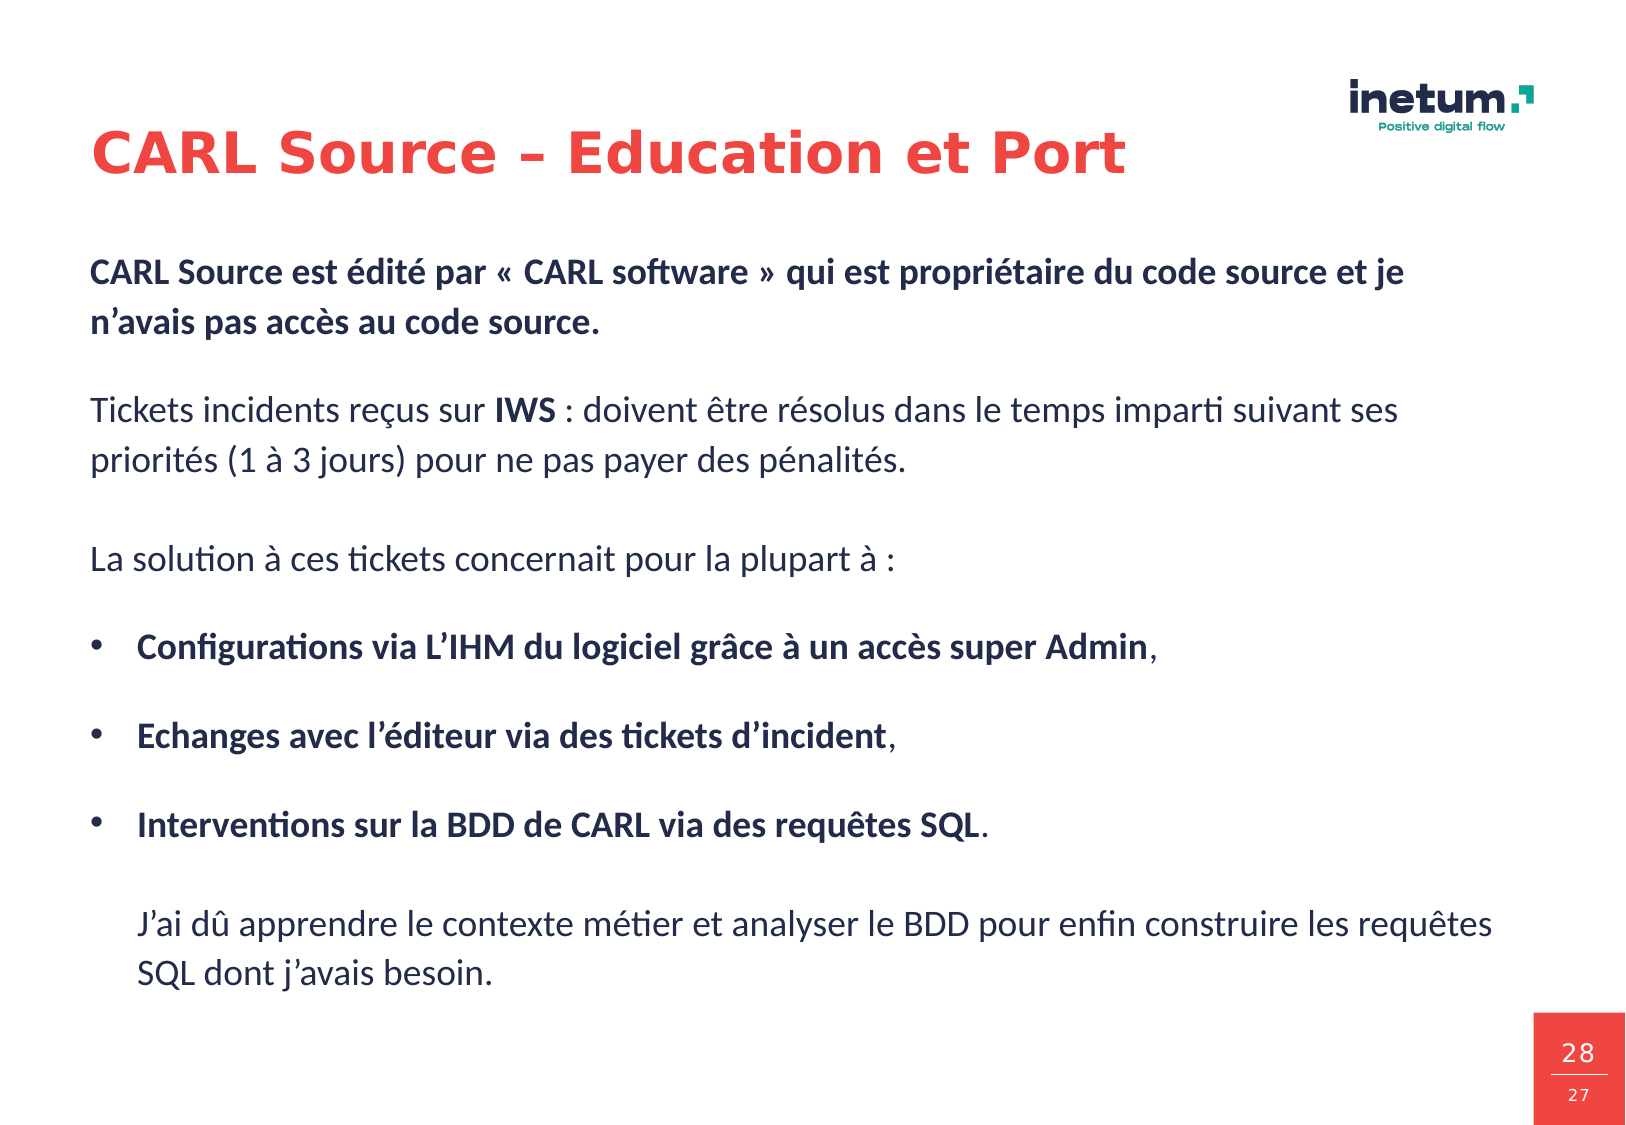

# CARL Source – Education et Port
CARL Source est édité par « CARL software » qui est propriétaire du code source et je n’avais pas accès au code source.
Tickets incidents reçus sur IWS : doivent être résolus dans le temps imparti suivant ses priorités (1 à 3 jours) pour ne pas payer des pénalités.
La solution à ces tickets concernait pour la plupart à :
Configurations via L’IHM du logiciel grâce à un accès super Admin,
Echanges avec l’éditeur via des tickets d’incident,
Interventions sur la BDD de CARL via des requêtes SQL.
J’ai dû apprendre le contexte métier et analyser le BDD pour enfin construire les requêtes SQL dont j’avais besoin.